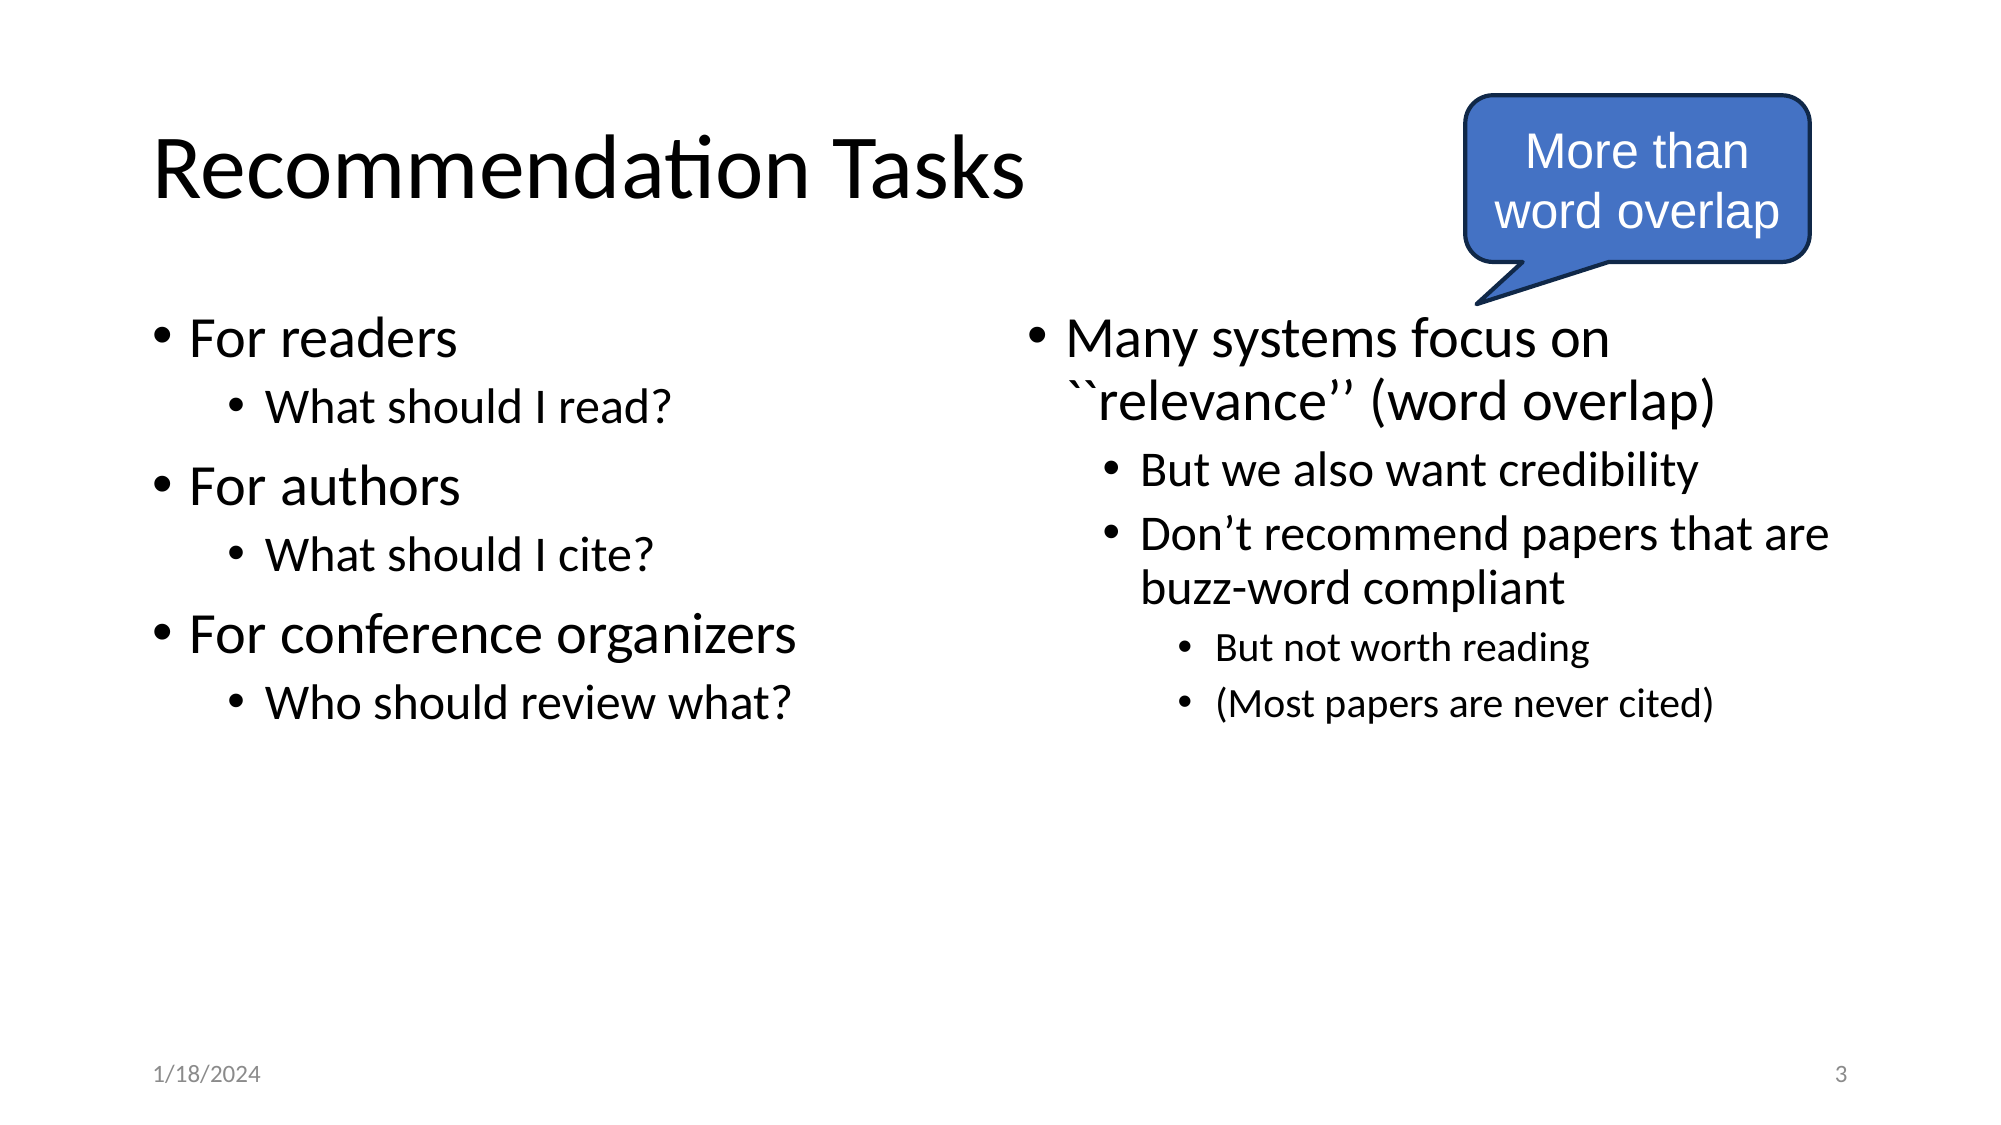

# Recommendation Tasks
More than word overlap
For readers
What should I read?
For authors
What should I cite?
For conference organizers
Who should review what?

Many systems focus on ``relevance’’ (word overlap)
But we also want credibility
Don’t recommend papers that are buzz-word compliant
But not worth reading
(Most papers are never cited)
1/18/2024
3